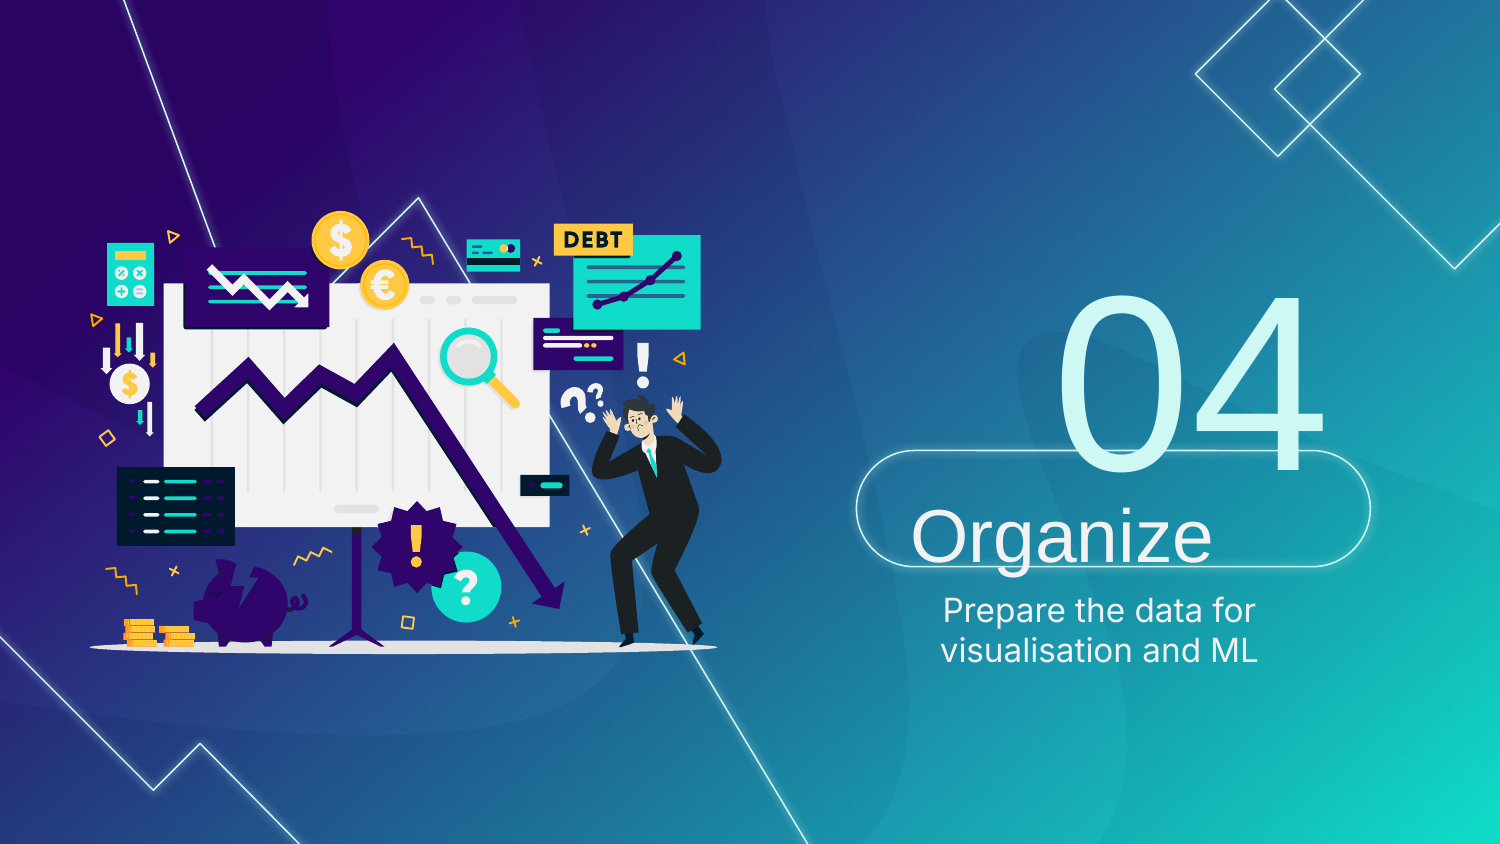

04

# Organize
Prepare the data for visualisation and ML